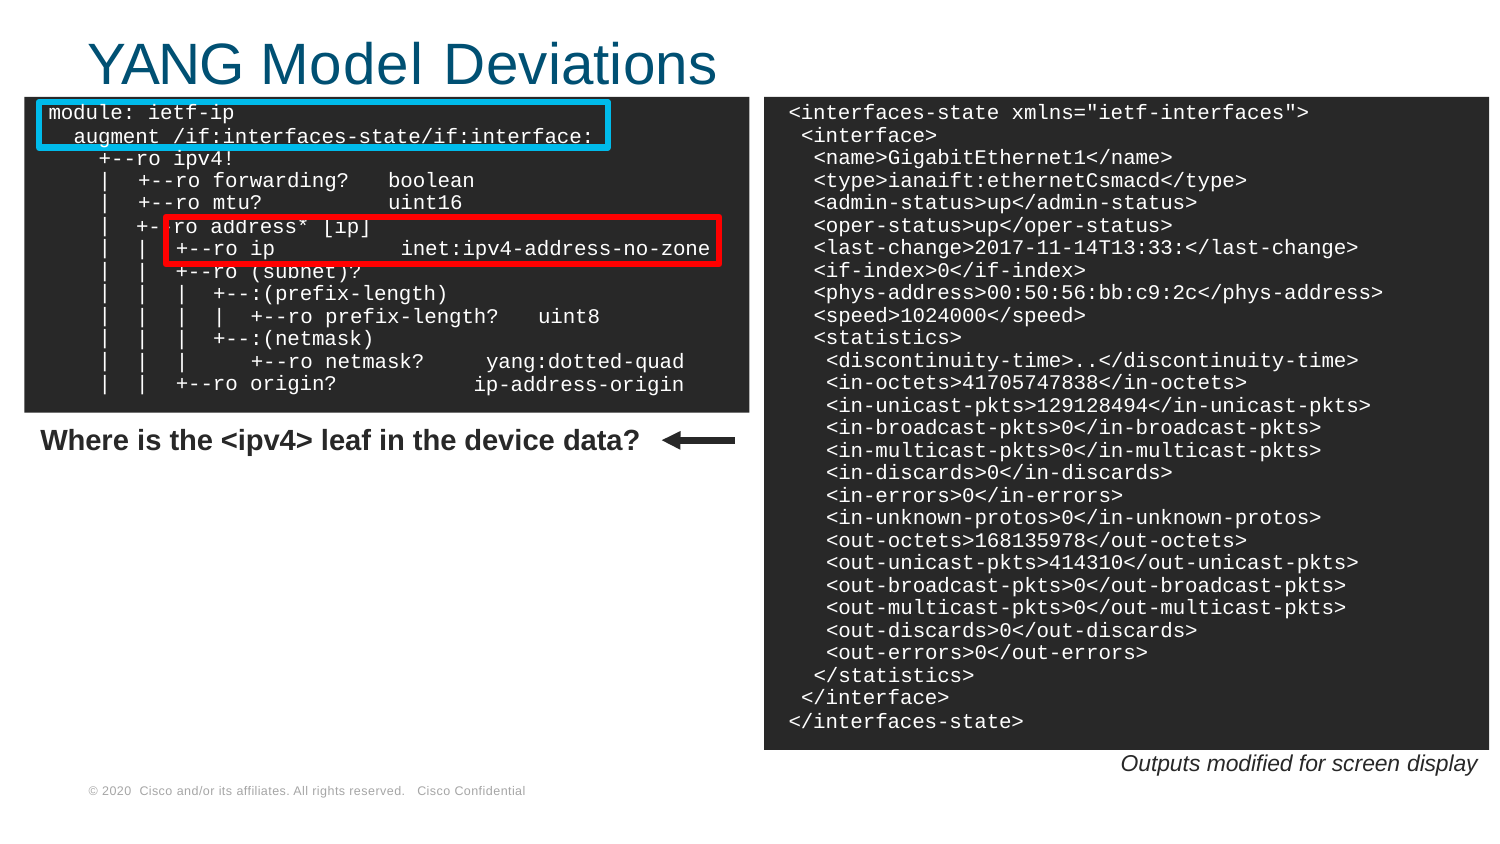

# YANG Model Deviations

<interfaces-state xmlns="ietf-interfaces">
<interface>
<name>GigabitEthernet1</name>
<type>ianaift:ethernetCsmacd</type>
<admin-status>up</admin-status>
<oper-status>up</oper-status>
<last-change>2017-11-14T13:33:</last-change>
<if-index>0</if-index>
<phys-address>00:50:56:bb:c9:2c</phys-address>
<speed>1024000</speed>
<statistics>
<discontinuity-time>..</discontinuity-time>
<in-octets>41705747838</in-octets>
<in-unicast-pkts>129128494</in-unicast-pkts>
<in-broadcast-pkts>0</in-broadcast-pkts>
<in-multicast-pkts>0</in-multicast-pkts>
<in-discards>0</in-discards>
<in-errors>0</in-errors>
<in-unknown-protos>0</in-unknown-protos>
<out-octets>168135978</out-octets>
<out-unicast-pkts>414310</out-unicast-pkts>
<out-broadcast-pkts>0</out-broadcast-pkts>
<out-multicast-pkts>0</out-multicast-pkts>
<out-discards>0</out-discards>
<out-errors>0</out-errors>
</statistics>
</interface>
</interfaces-state>
Outputs modified for screen display
module: ietf-ip
augment /if:interfaces-state/if:interface:
+--ro ipv4!
|	+--ro forwarding?	boolean
|	+--ro mtu?	uint16
|
|
|
|
|
|
|
|
+--ro address* [ip]

|	+--ro ip	inet:ipv4-address-no-zone
|	+--ro (subnet)?
|	|	+--:(prefix-length)
|	|	|	+--ro prefix-length?	uint8
|	|	+--:(netmask)
|	|	+--ro netmask?
yang:dotted-quad  ip-address-origin
|	+--ro origin?
Where is the <ipv4> leaf in the device data?